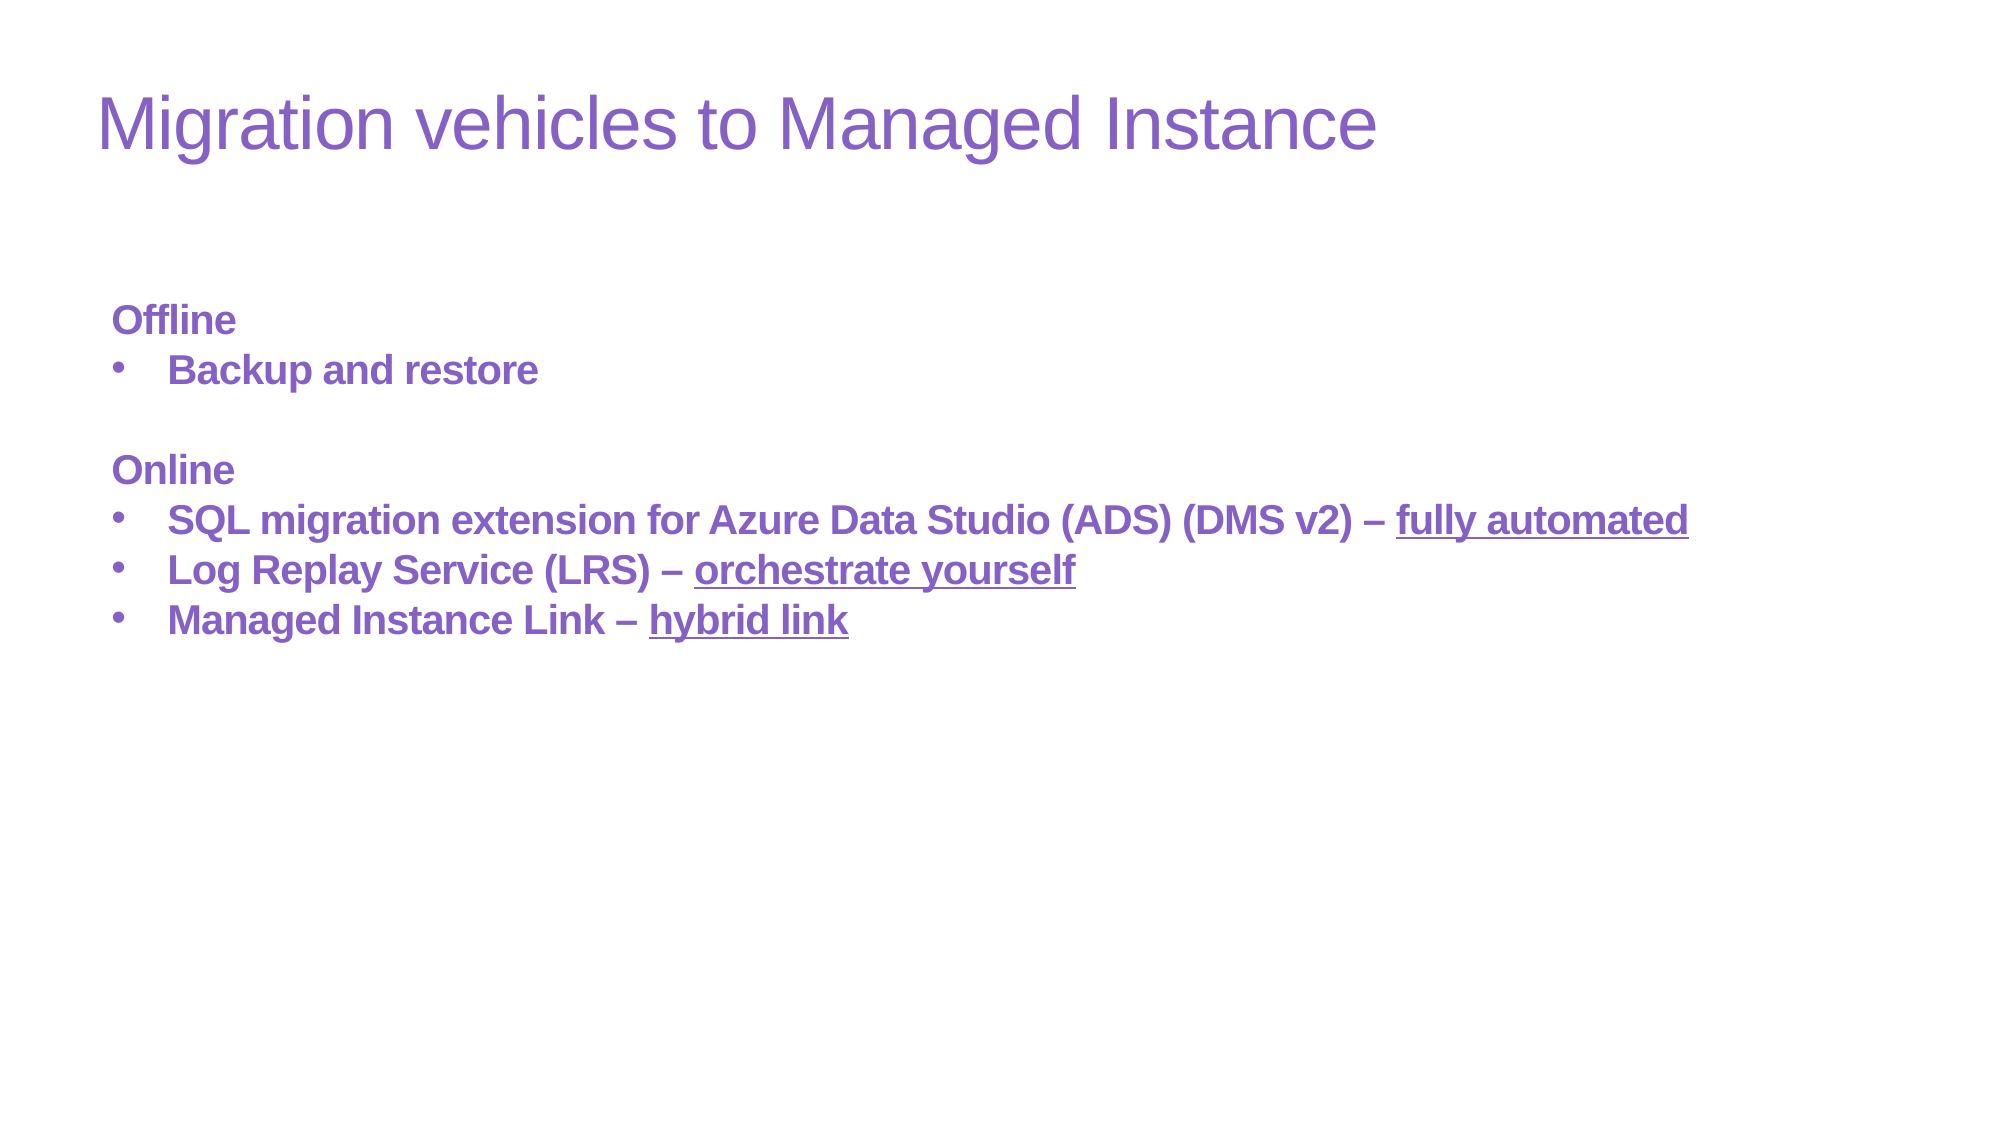

# Migration vehicles to Managed Instance
Offline
Backup and restore

Online
SQL migration extension for Azure Data Studio (ADS) (DMS v2) – fully automated
Log Replay Service (LRS) – orchestrate yourself
Managed Instance Link – hybrid link